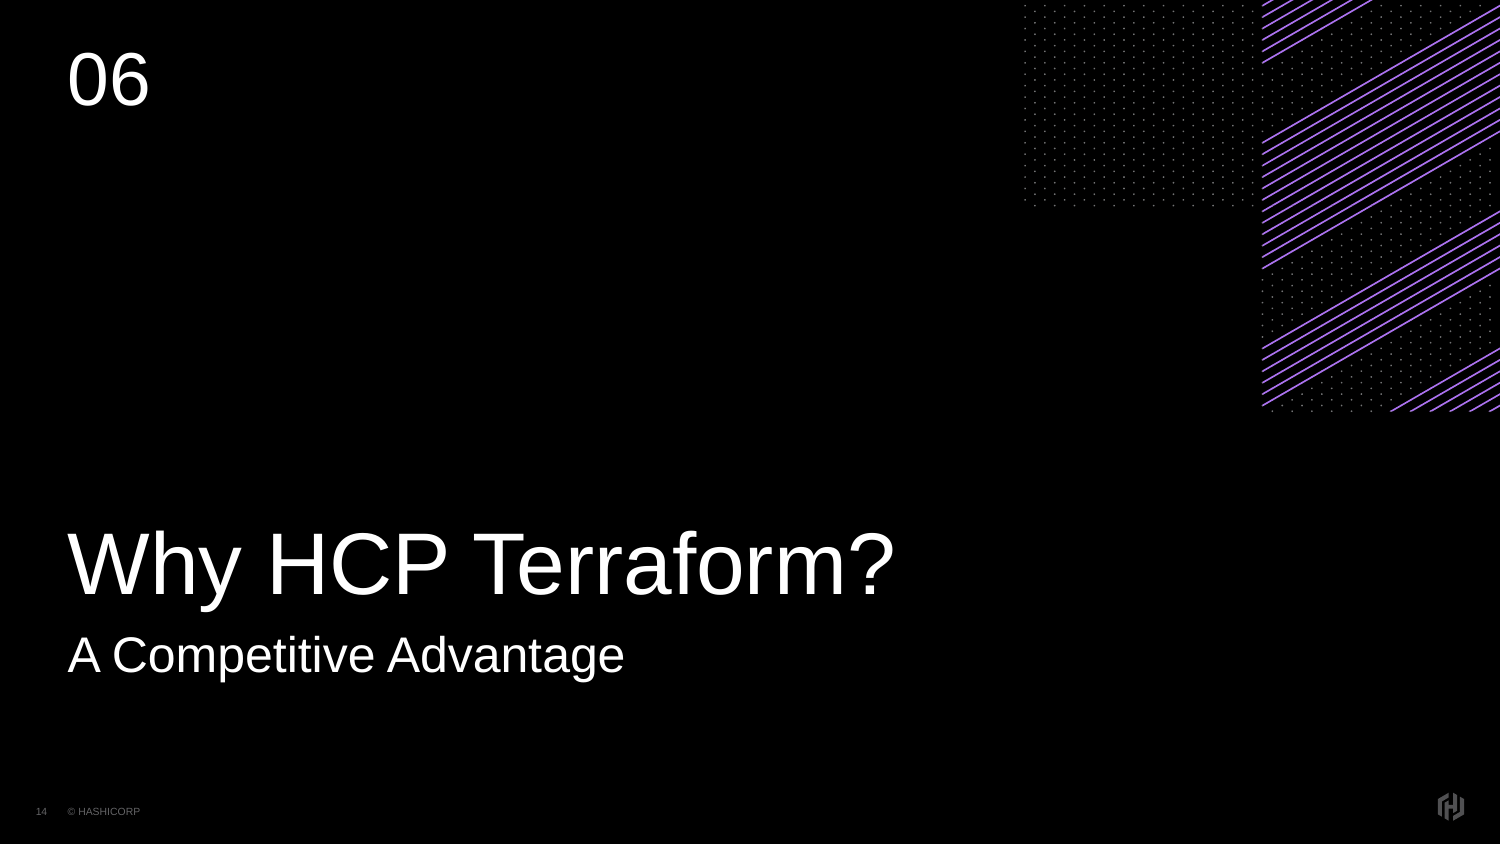

06
# Why HCP Terraform?
A Competitive Advantage
14